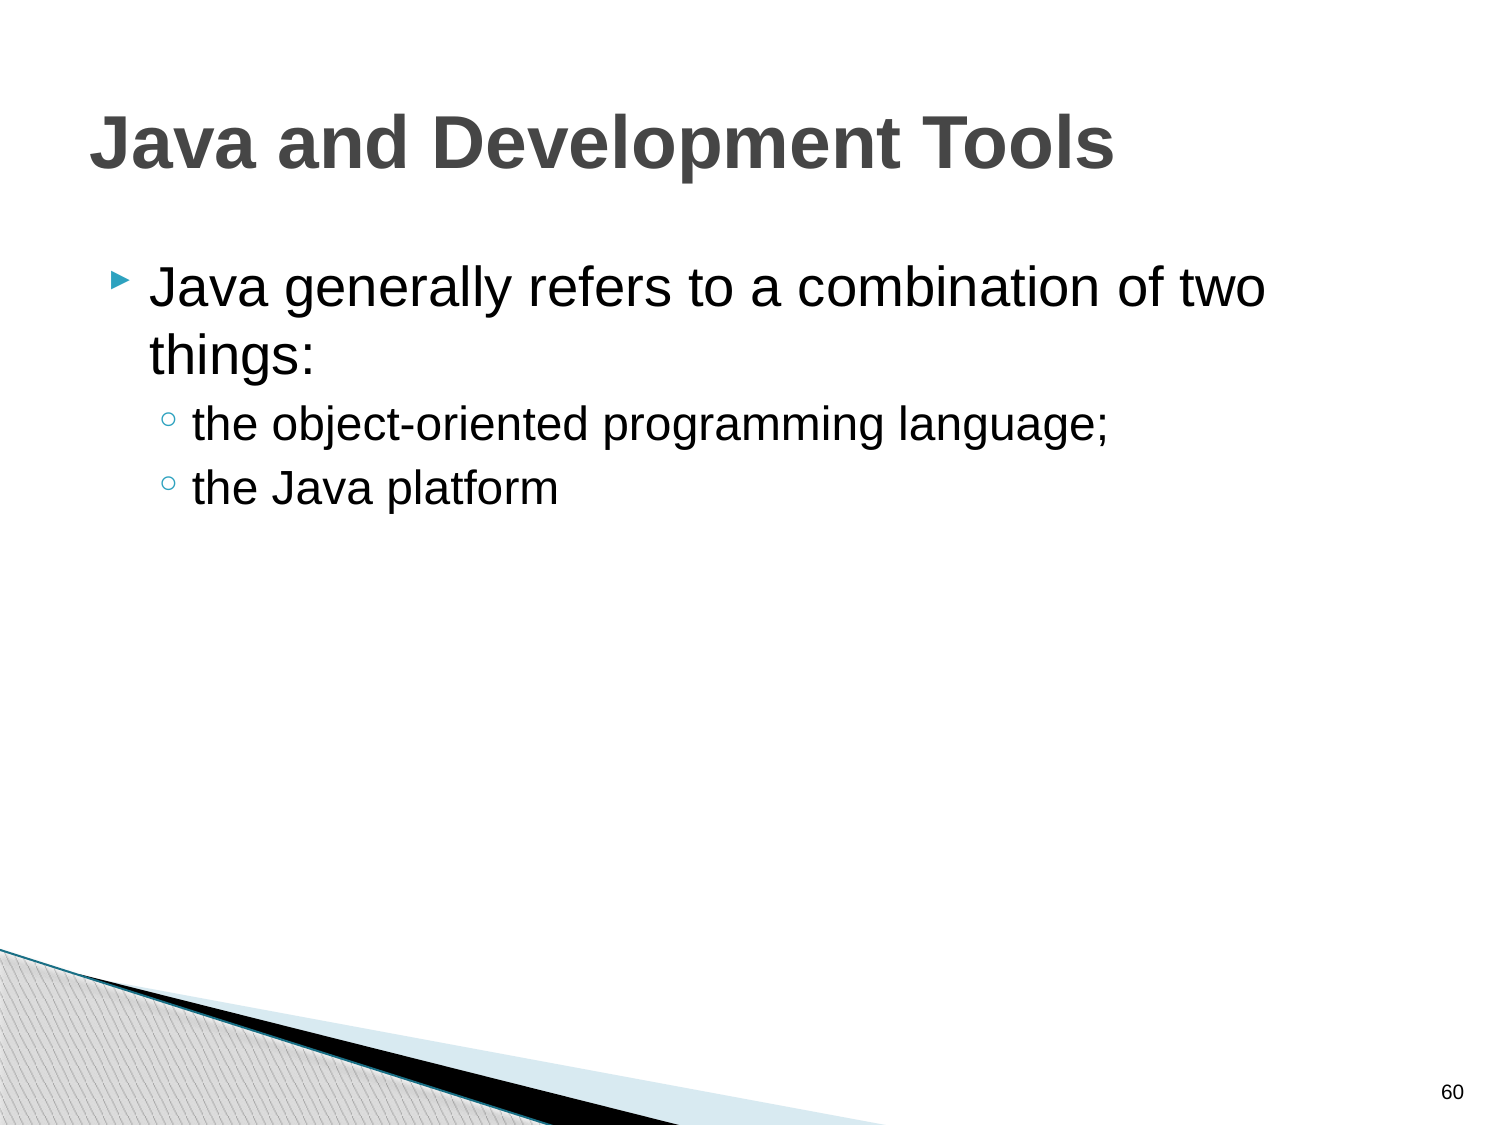

# Java and Development Tools
Java generally refers to a combination of two things:
the object-oriented programming language;
the Java platform
60